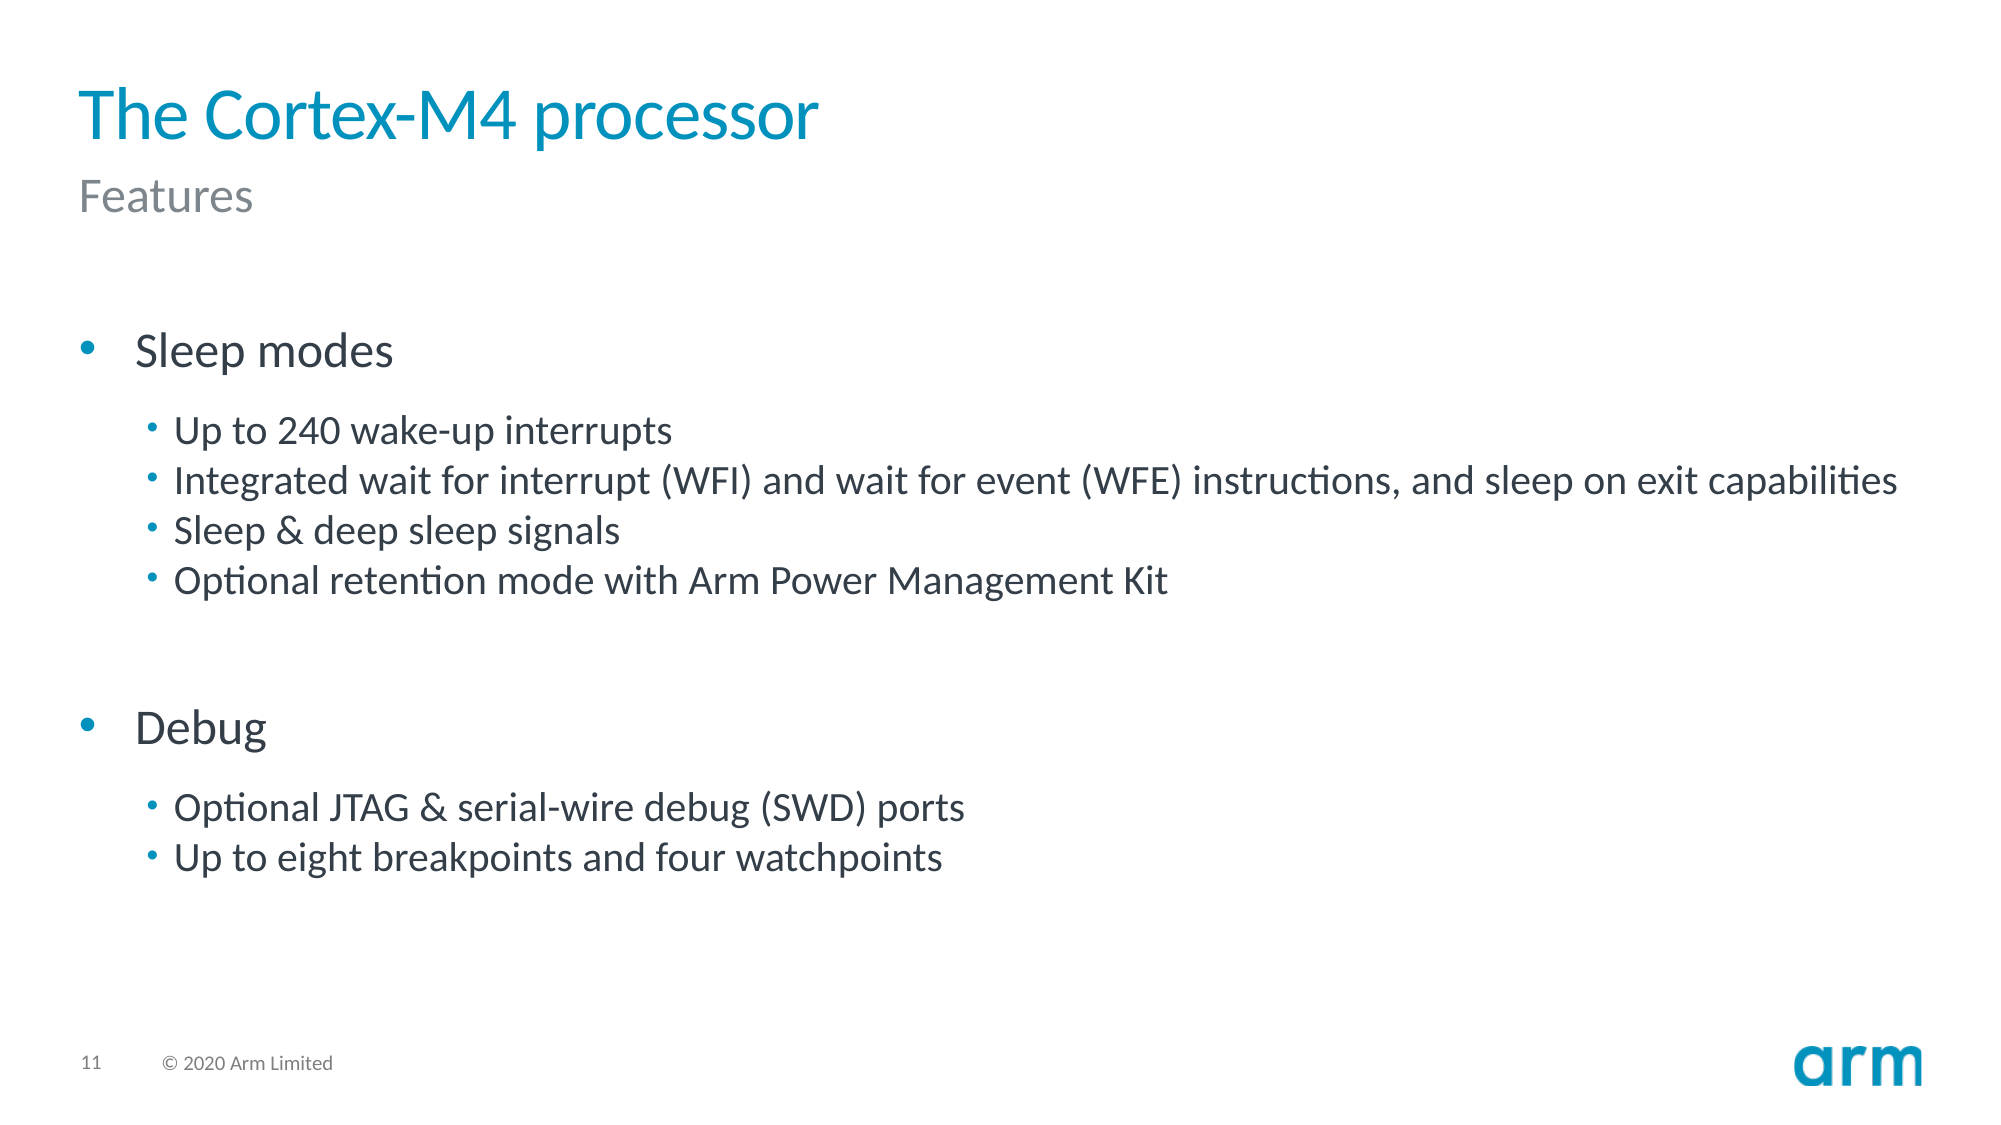

# The Cortex-M4 processor
Features

Sleep modes
Up to 240 wake-up interrupts
Integrated wait for interrupt (WFI) and wait for event (WFE) instructions, and sleep on exit capabilities
Sleep & deep sleep signals
Optional retention mode with Arm Power Management Kit

Debug
Optional JTAG & serial-wire debug (SWD) ports
Up to eight breakpoints and four watchpoints